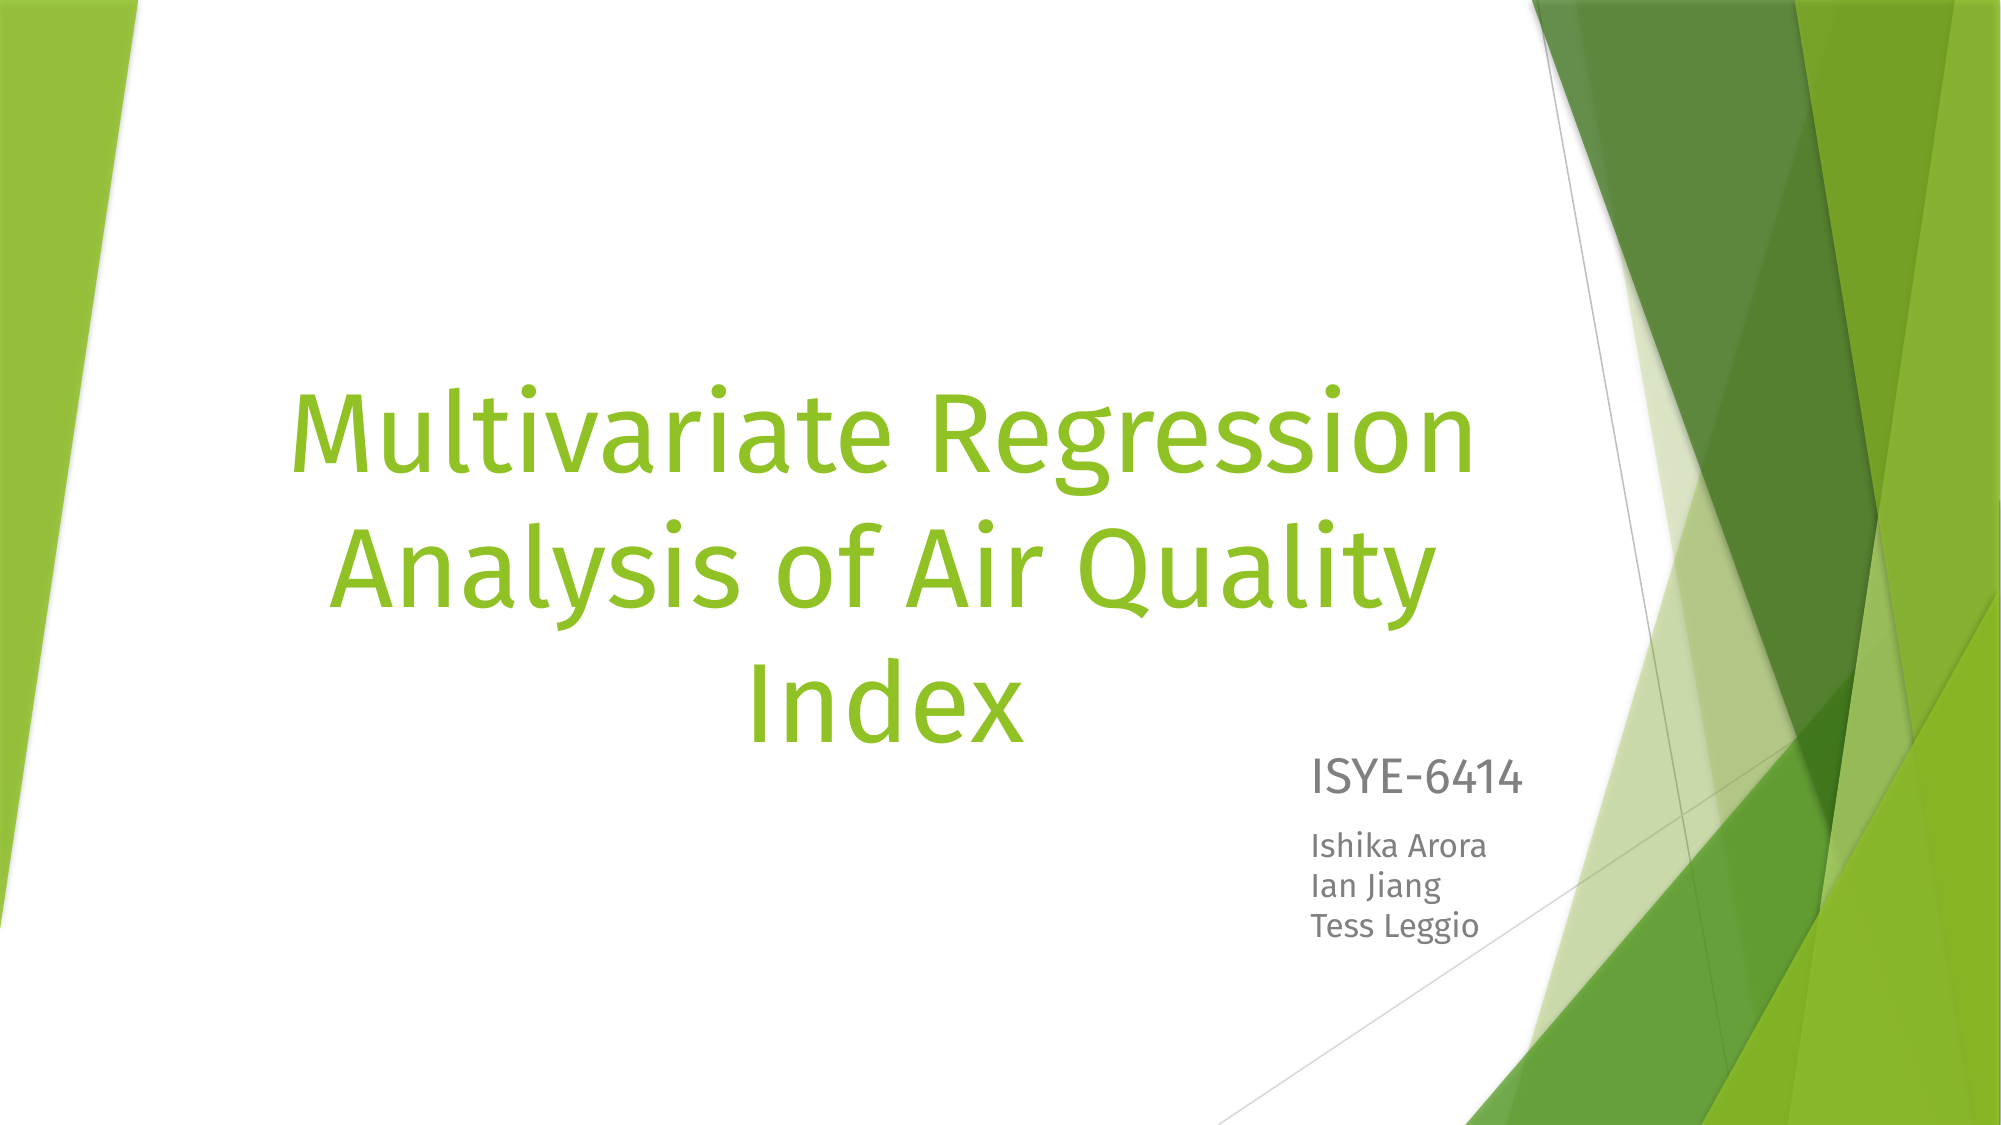

# Multivariate Regression Analysis of Air Quality Index
ISYE-6414
Ishika Arora
Ian Jiang
Tess Leggio